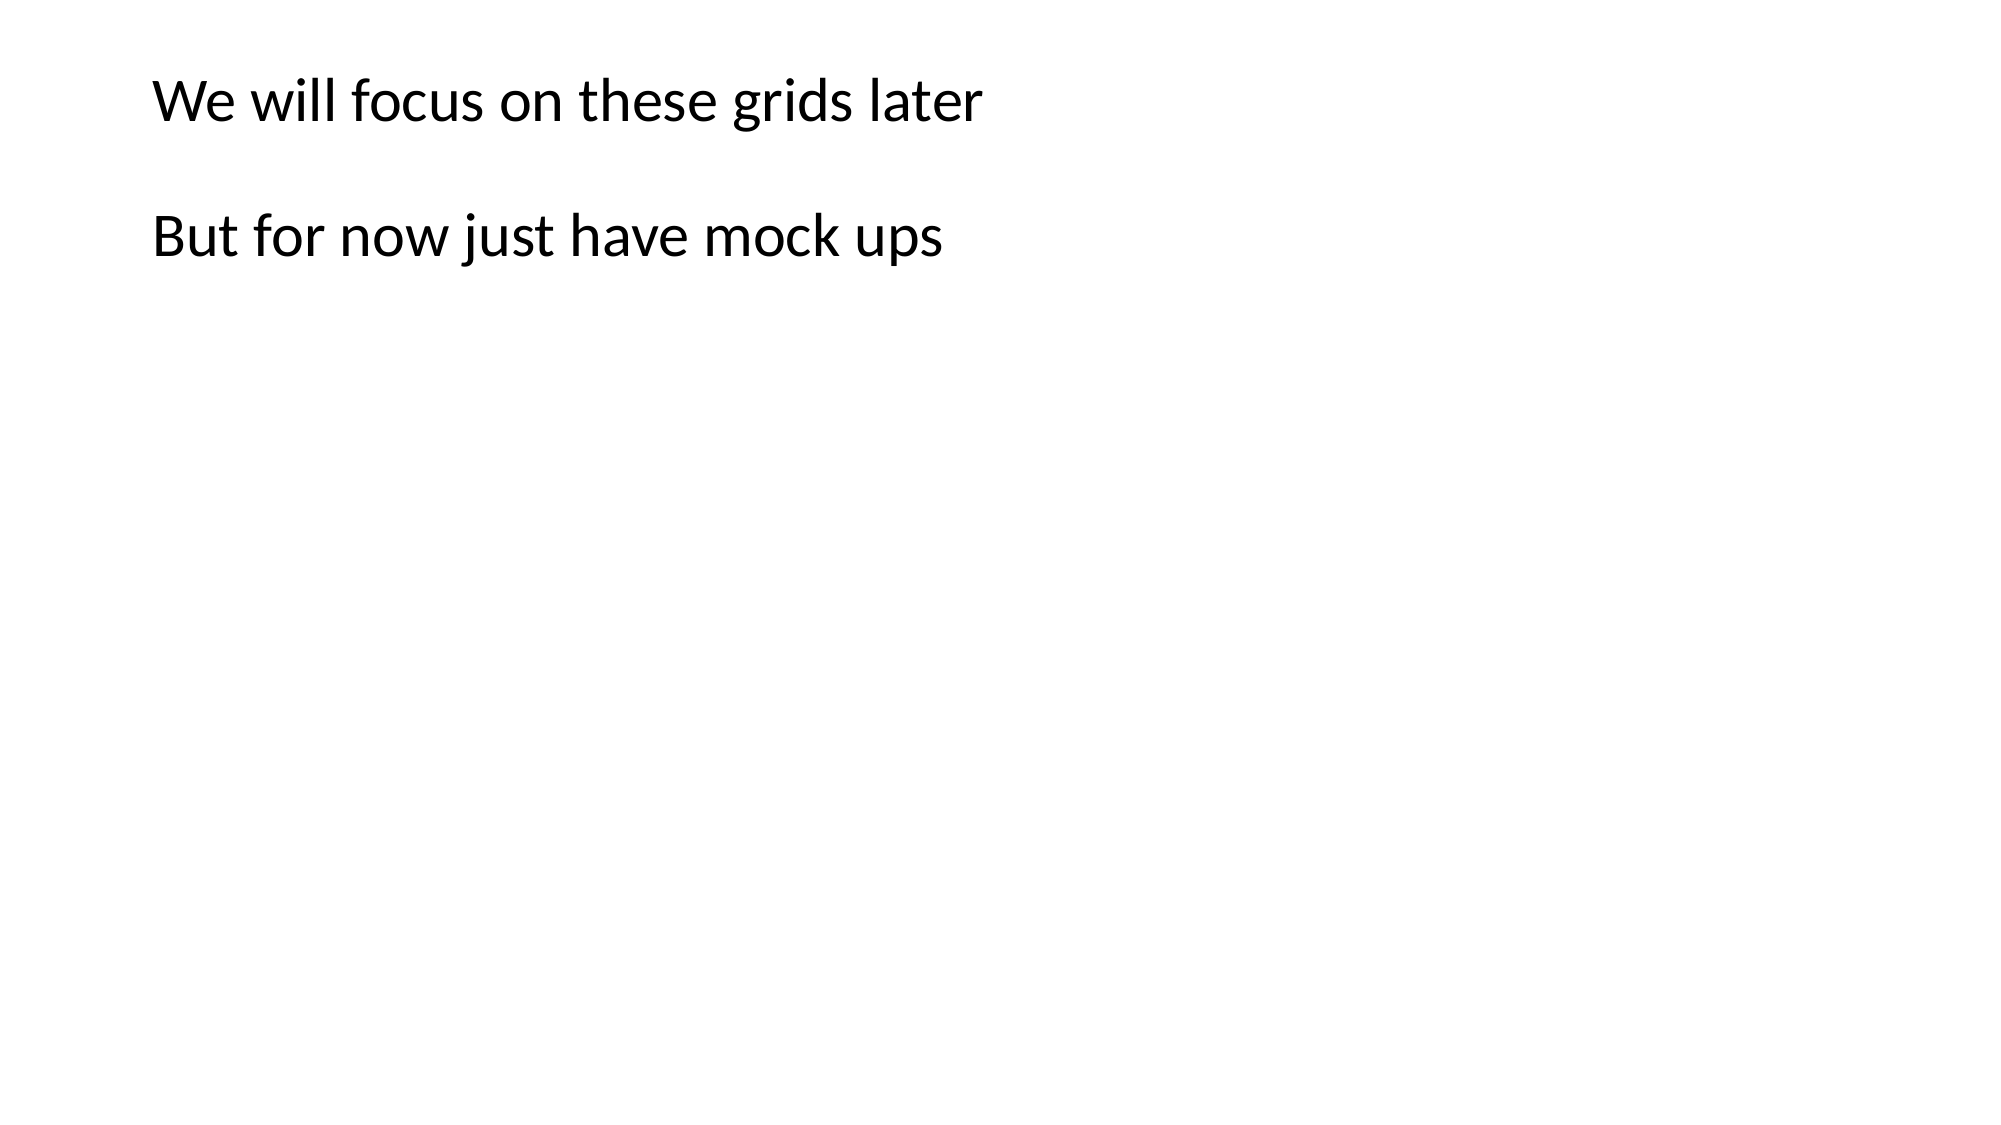

# We will focus on these grids later But for now just have mock ups